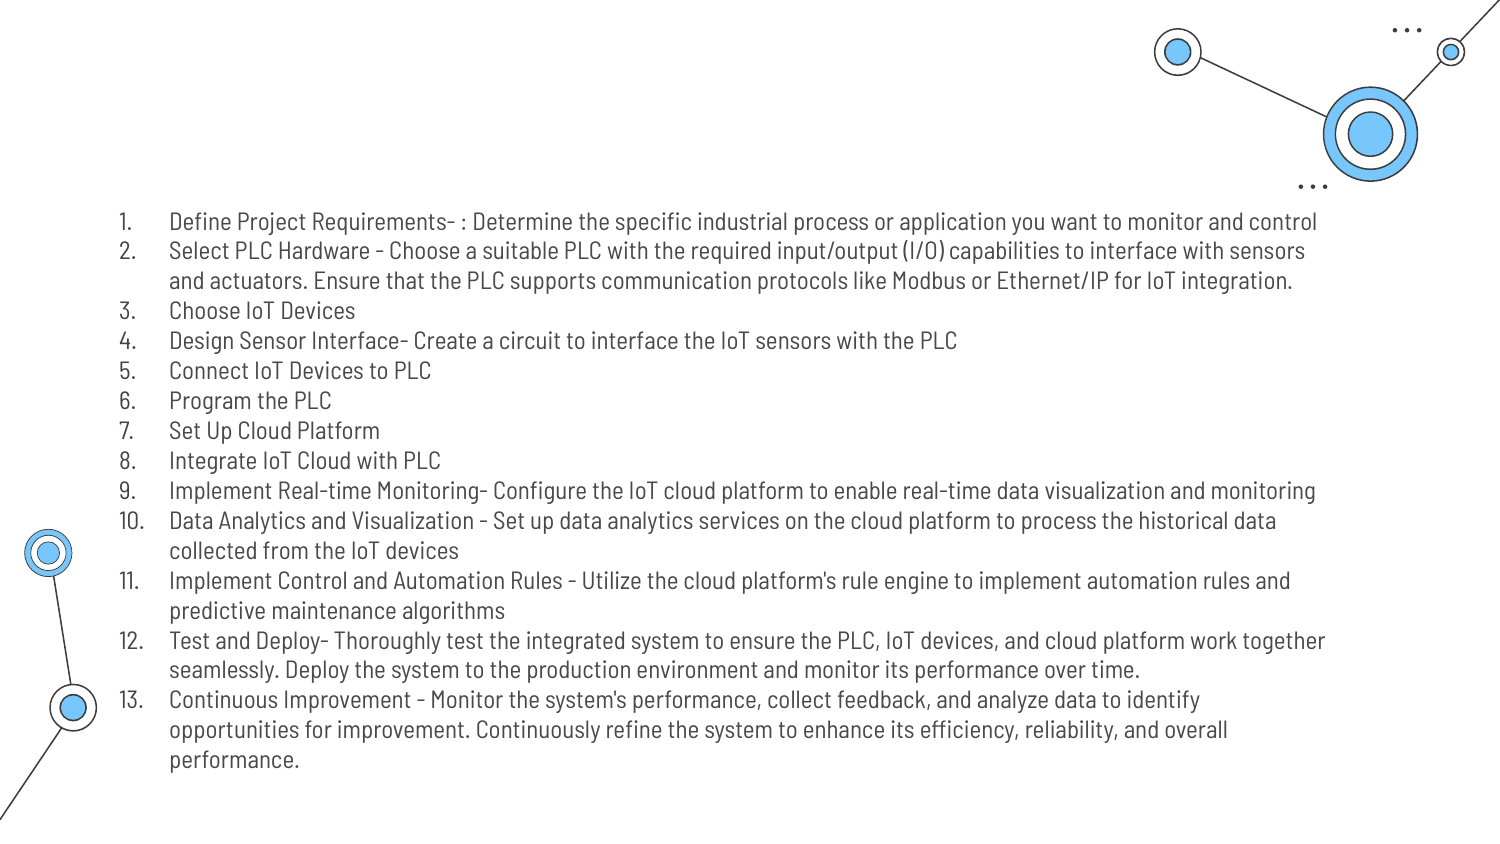

Define Project Requirements- : Determine the specific industrial process or application you want to monitor and control
Select PLC Hardware - Choose a suitable PLC with the required input/output (I/O) capabilities to interface with sensors and actuators. Ensure that the PLC supports communication protocols like Modbus or Ethernet/IP for IoT integration.
Choose IoT Devices
Design Sensor Interface- Create a circuit to interface the IoT sensors with the PLC
Connect IoT Devices to PLC
Program the PLC
Set Up Cloud Platform
Integrate IoT Cloud with PLC
Implement Real-time Monitoring- Configure the IoT cloud platform to enable real-time data visualization and monitoring
Data Analytics and Visualization - Set up data analytics services on the cloud platform to process the historical data collected from the IoT devices
Implement Control and Automation Rules - Utilize the cloud platform's rule engine to implement automation rules and predictive maintenance algorithms
Test and Deploy- Thoroughly test the integrated system to ensure the PLC, IoT devices, and cloud platform work together seamlessly. Deploy the system to the production environment and monitor its performance over time.
Continuous Improvement - Monitor the system's performance, collect feedback, and analyze data to identify opportunities for improvement. Continuously refine the system to enhance its efficiency, reliability, and overall performance.